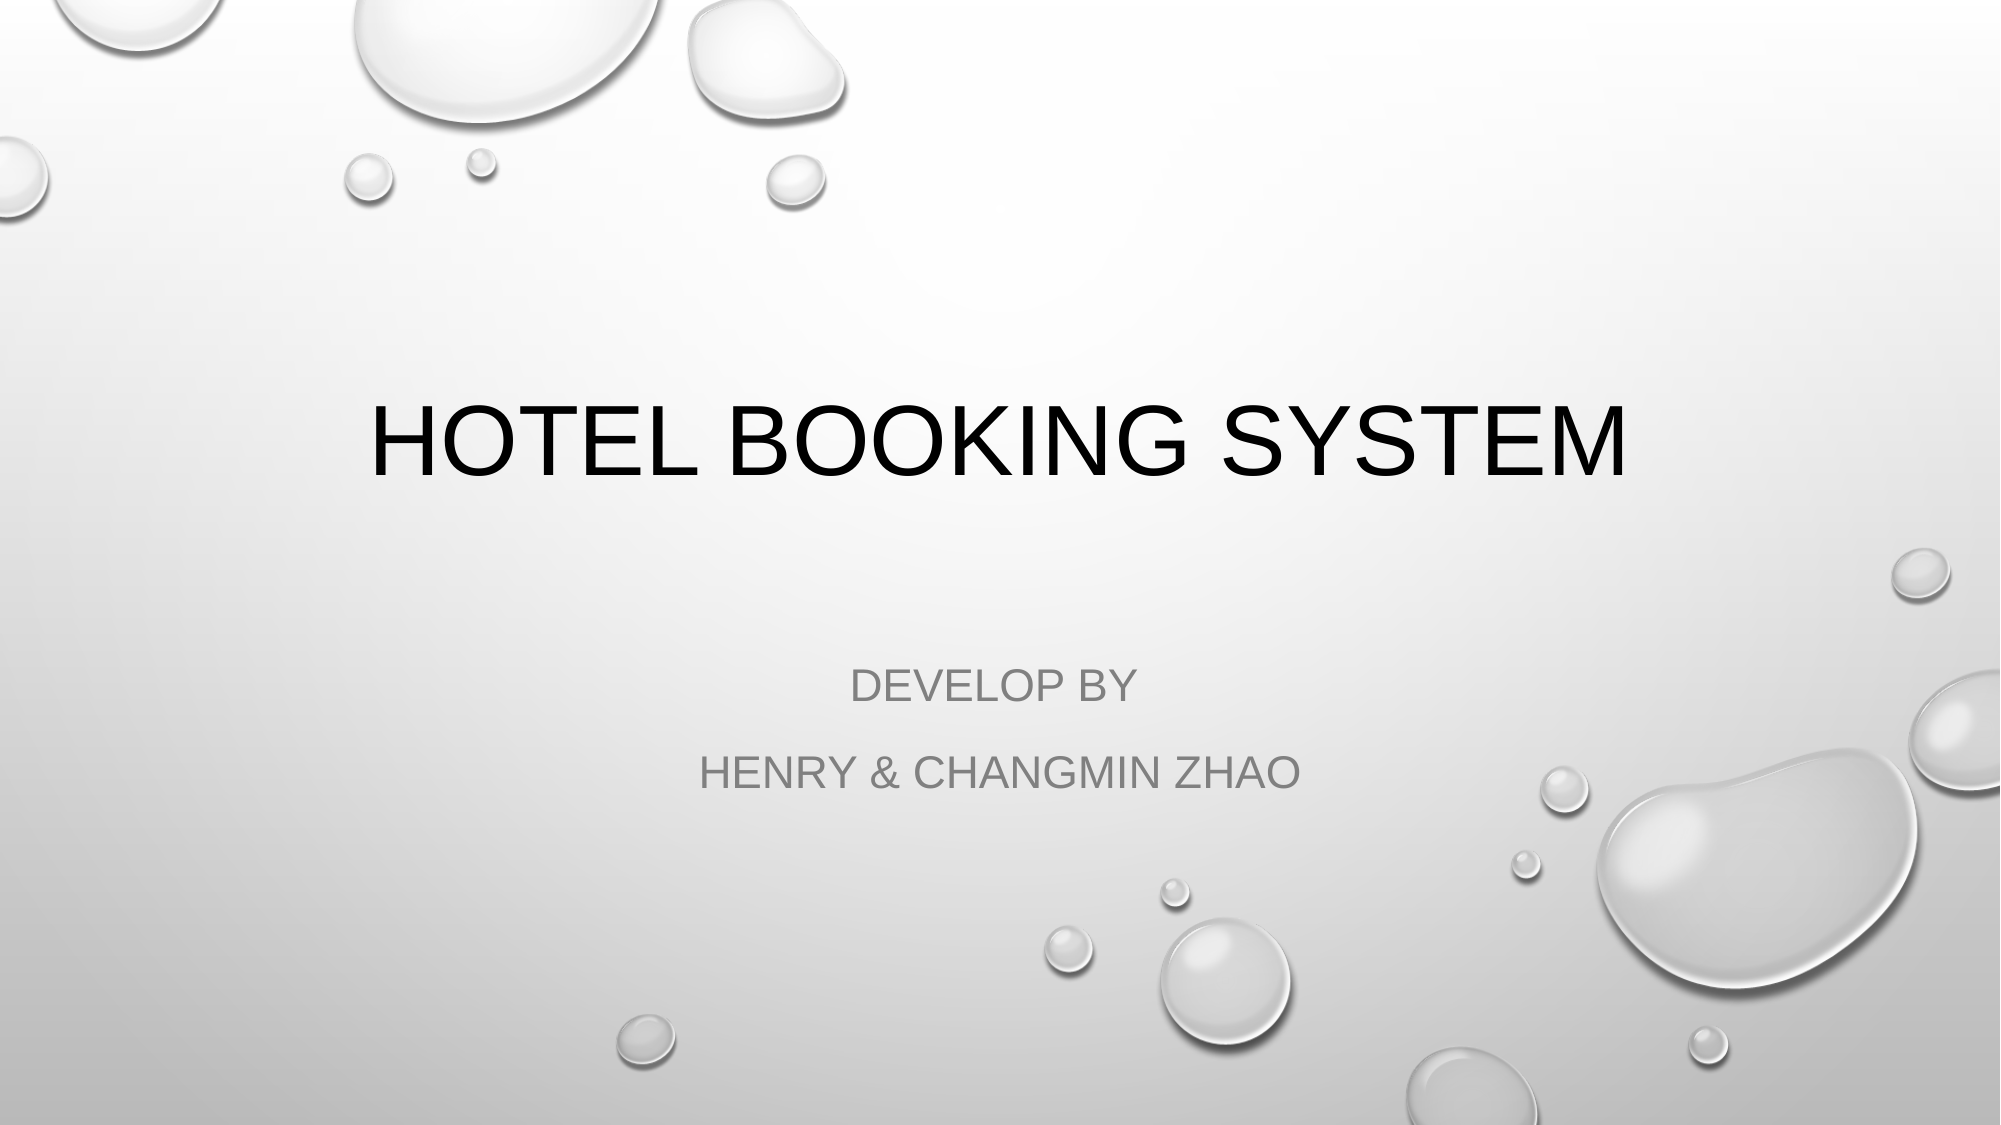

# Hotel Booking System
develop by
Henry & Changmin Zhao